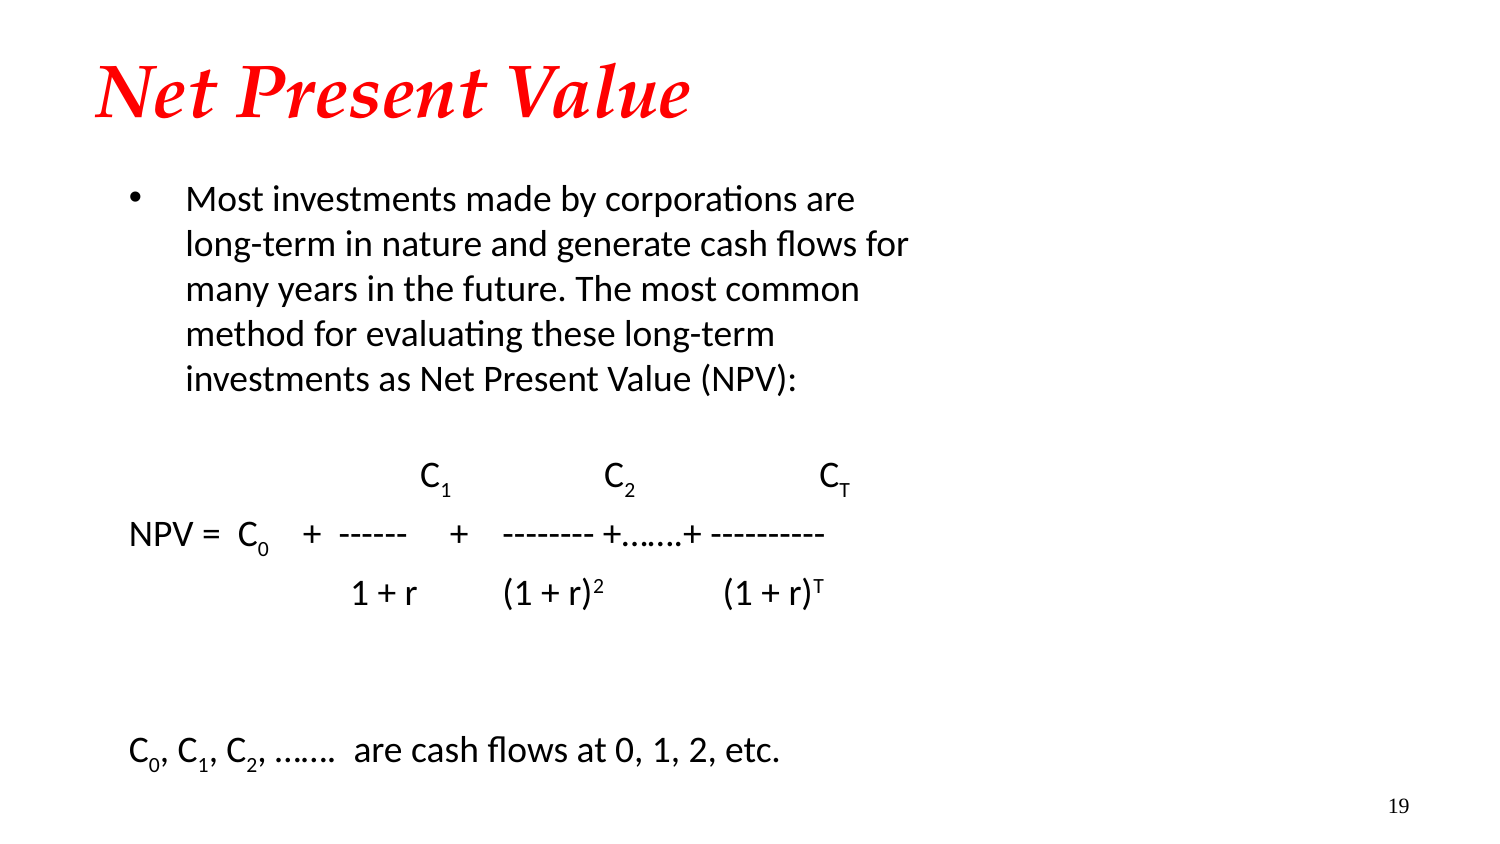

# Net Present Value
Most investments made by corporations are long-term in nature and generate cash flows for many years in the future. The most common method for evaluating these long-term investments as Net Present Value (NPV):

		          C1 	              C2 	    CT
NPV =  C0    +  ------     +    -------- +…….+ ----------
                          1 + r          (1 + r)2              (1 + r)T

C0, C1, C2, …….  are cash flows at 0, 1, 2, etc.

19